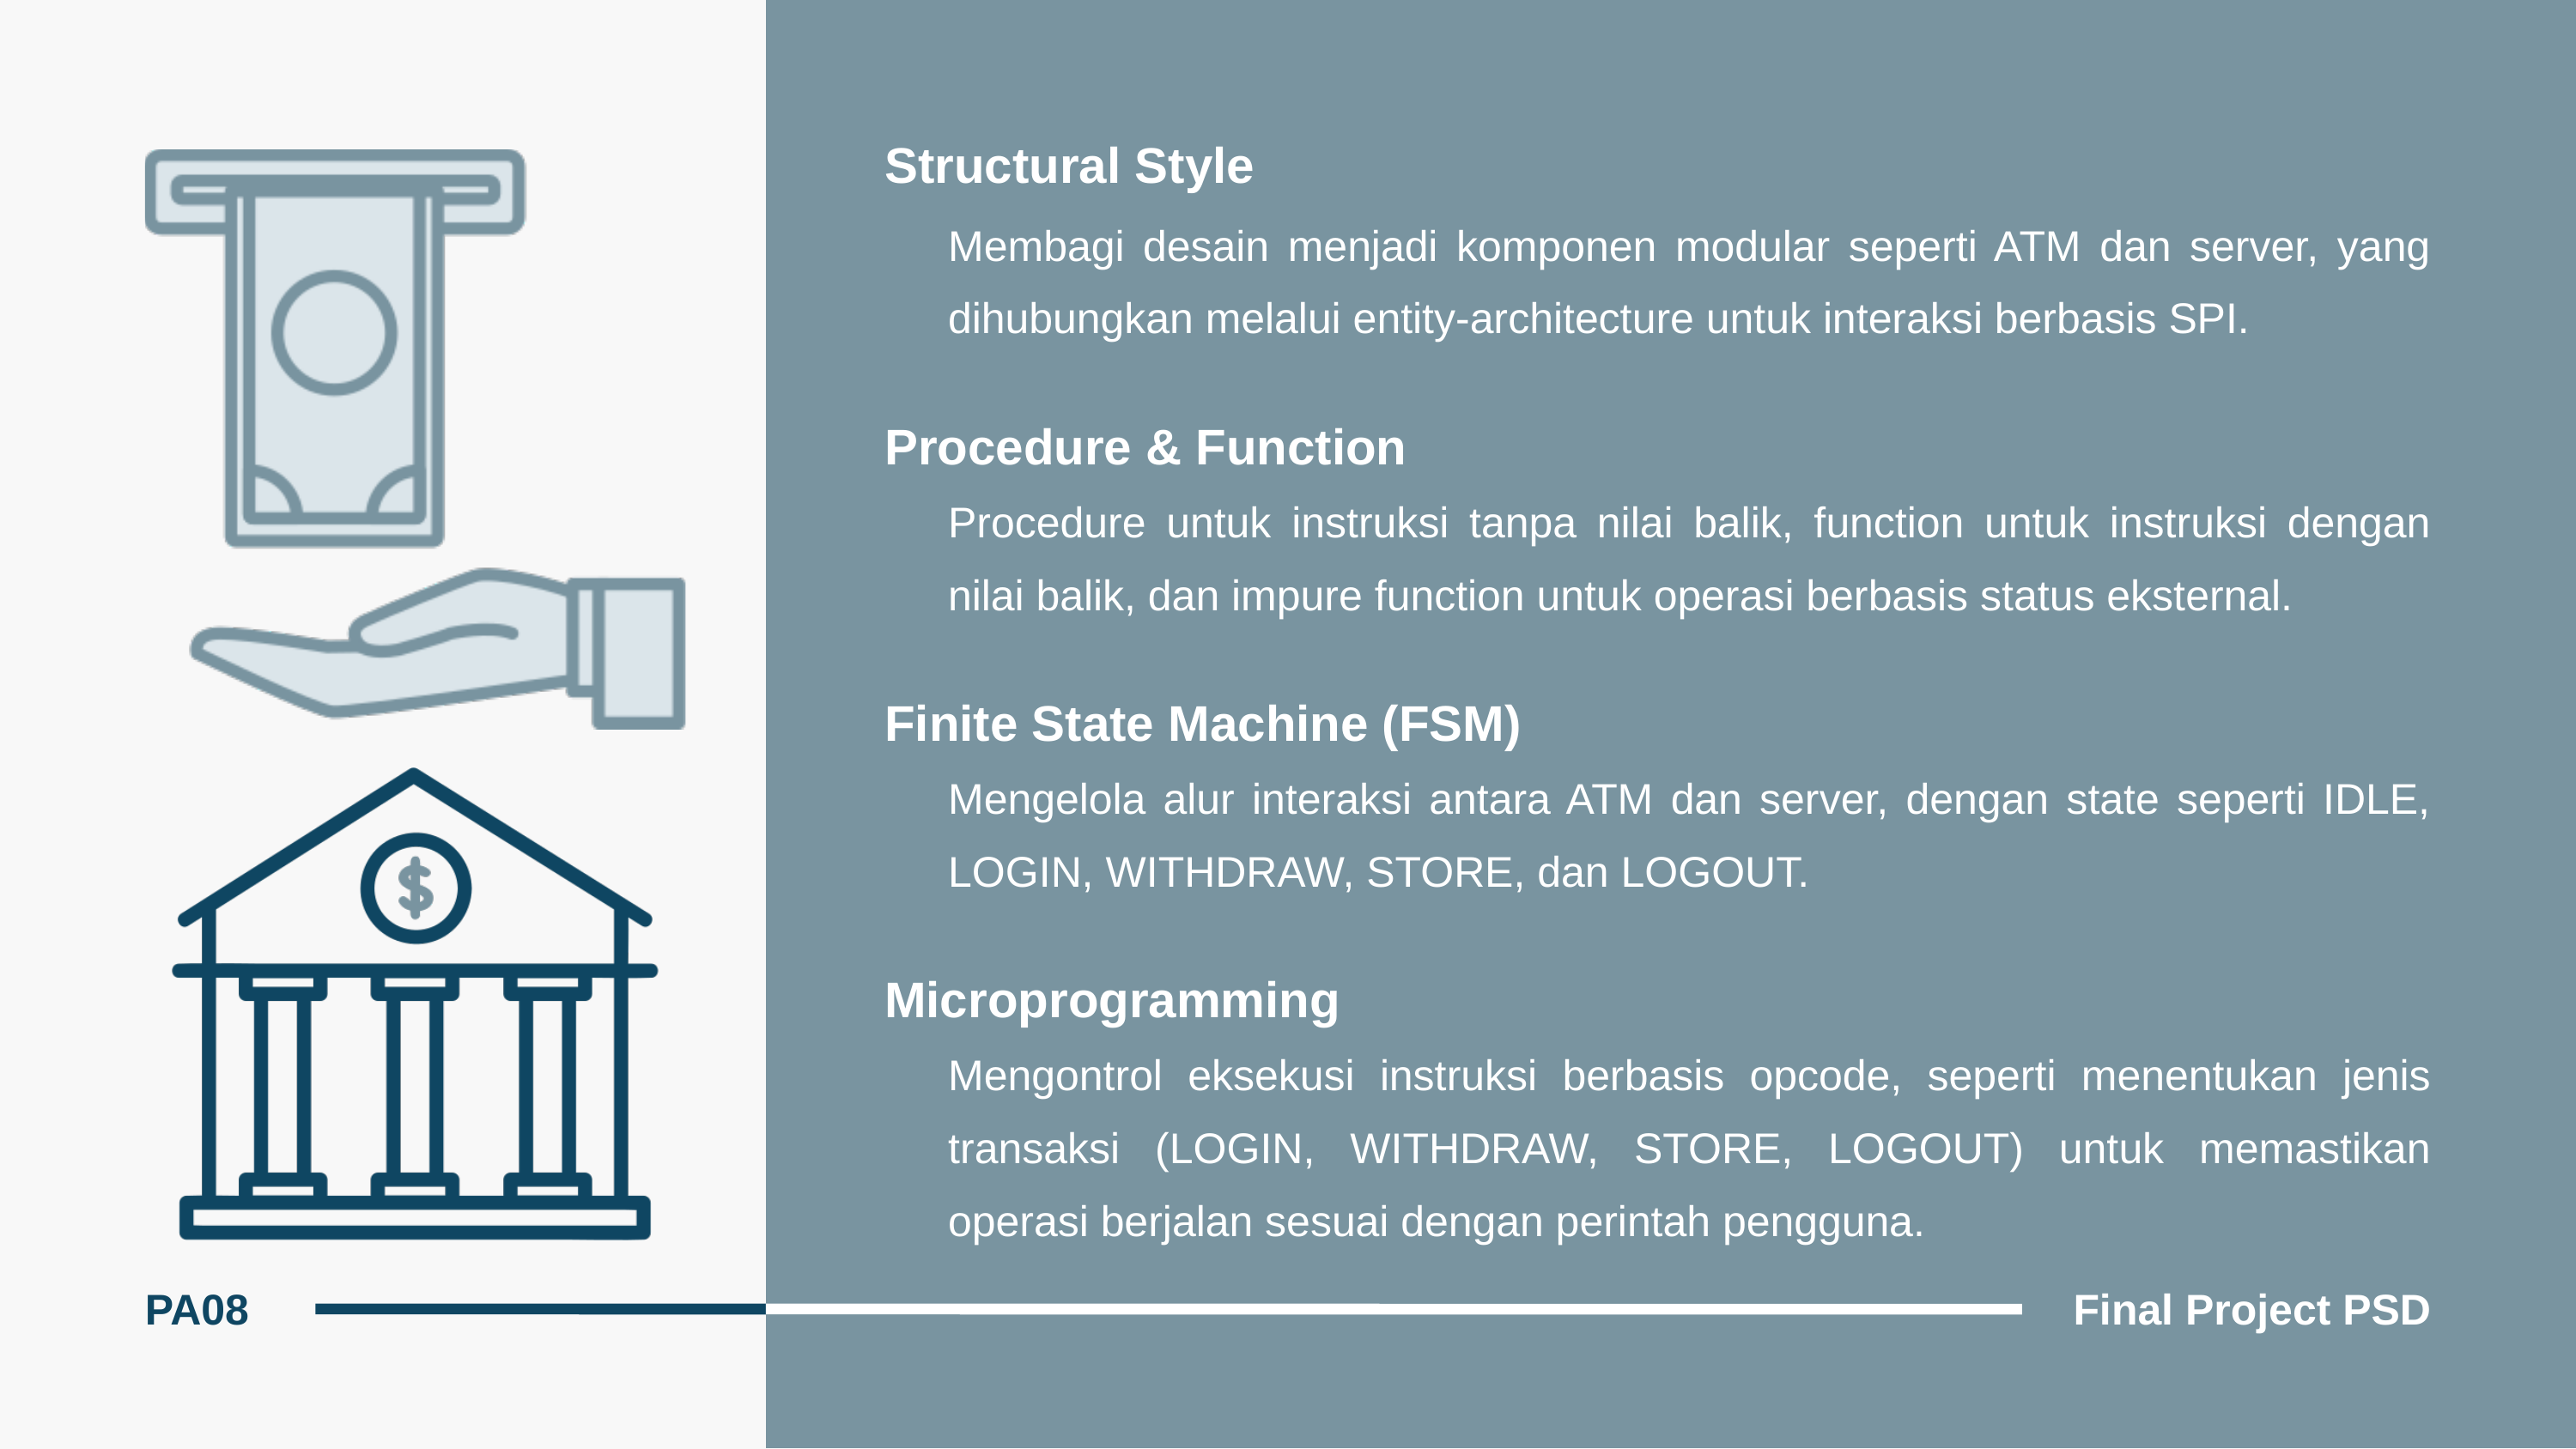

Structural Style

Membagi desain menjadi komponen modular seperti ATM dan server, yang dihubungkan melalui entity-architecture untuk interaksi berbasis SPI.
Procedure & Function
Procedure untuk instruksi tanpa nilai balik, function untuk instruksi dengan nilai balik, dan impure function untuk operasi berbasis status eksternal.
Finite State Machine (FSM)
Mengelola alur interaksi antara ATM dan server, dengan state seperti IDLE, LOGIN, WITHDRAW, STORE, dan LOGOUT.

Microprogramming
Mengontrol eksekusi instruksi berbasis opcode, seperti menentukan jenis transaksi (LOGIN, WITHDRAW, STORE, LOGOUT) untuk memastikan operasi berjalan sesuai dengan perintah pengguna.
PA08
Final Project PSD